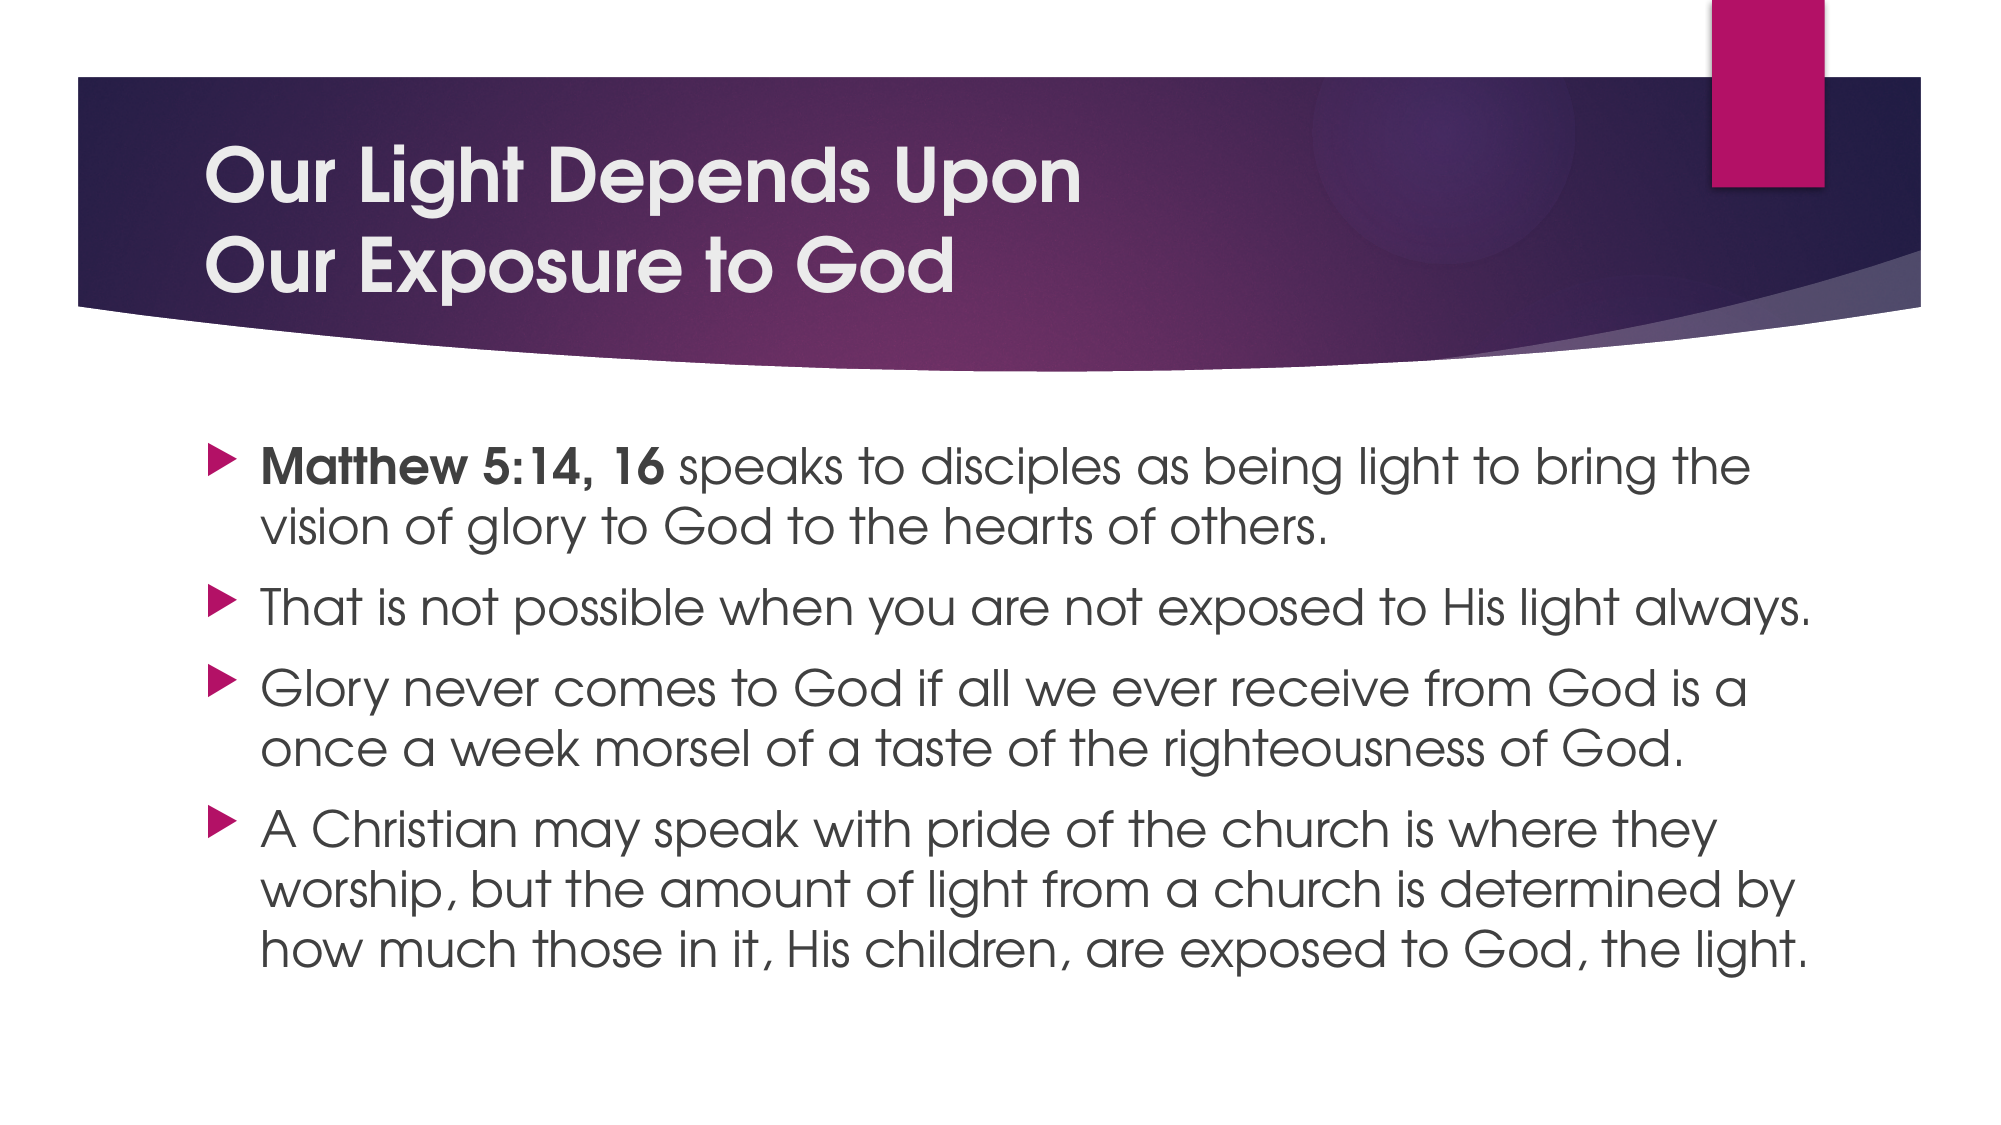

# Our Light Depends Upon Our Exposure to God
Matthew 5:14, 16 speaks to disciples as being light to bring the vision of glory to God to the hearts of others.
That is not possible when you are not exposed to His light always.
Glory never comes to God if all we ever receive from God is a once a week morsel of a taste of the righteousness of God.
A Christian may speak with pride of the church is where they worship, but the amount of light from a church is determined by how much those in it, His children, are exposed to God, the light.